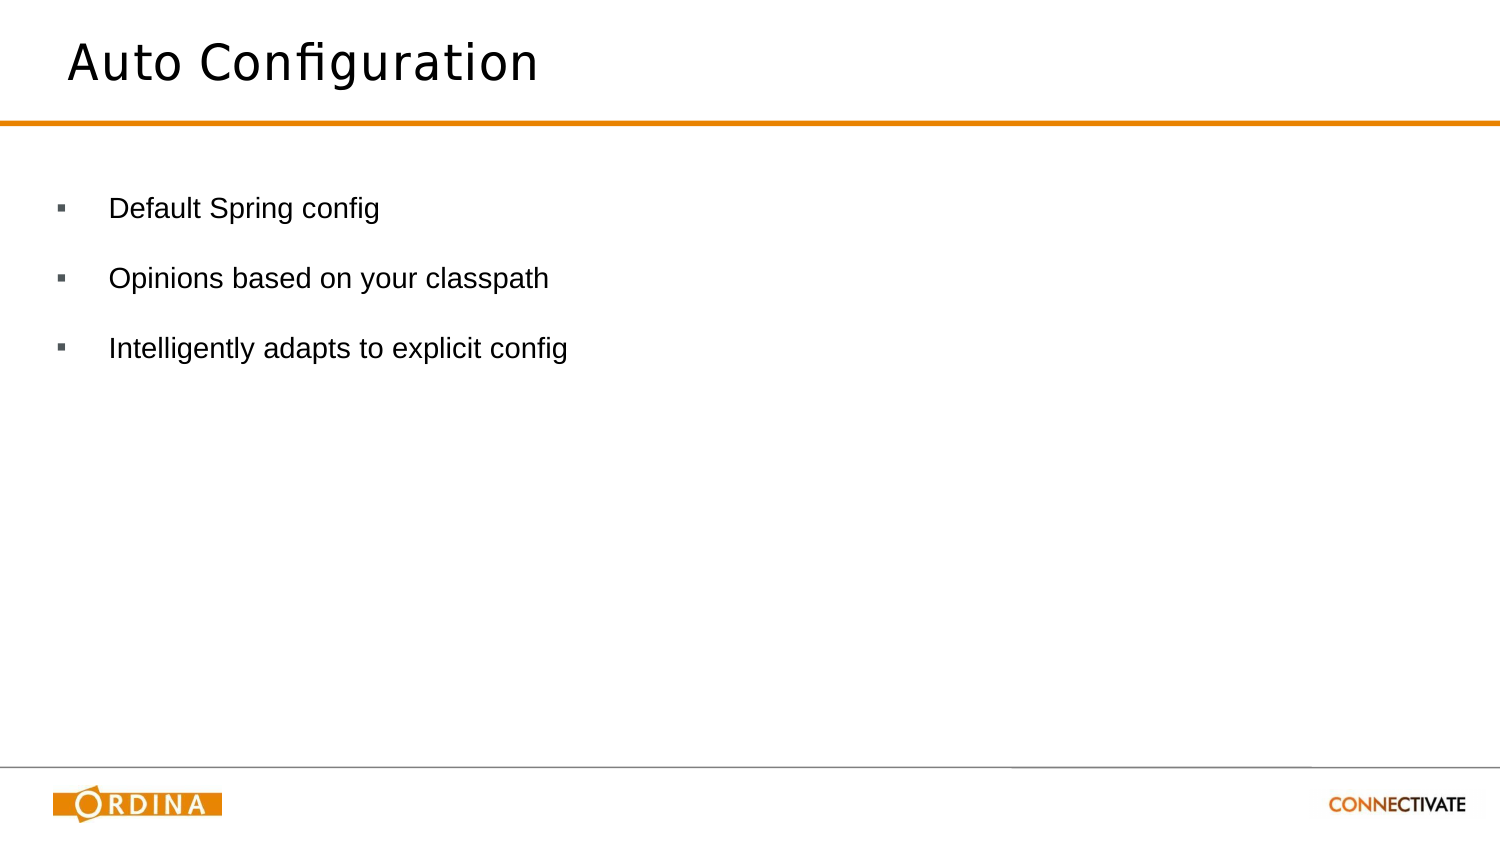

# Auto Configuration
Default Spring config
Opinions based on your classpath
Intelligently adapts to explicit config